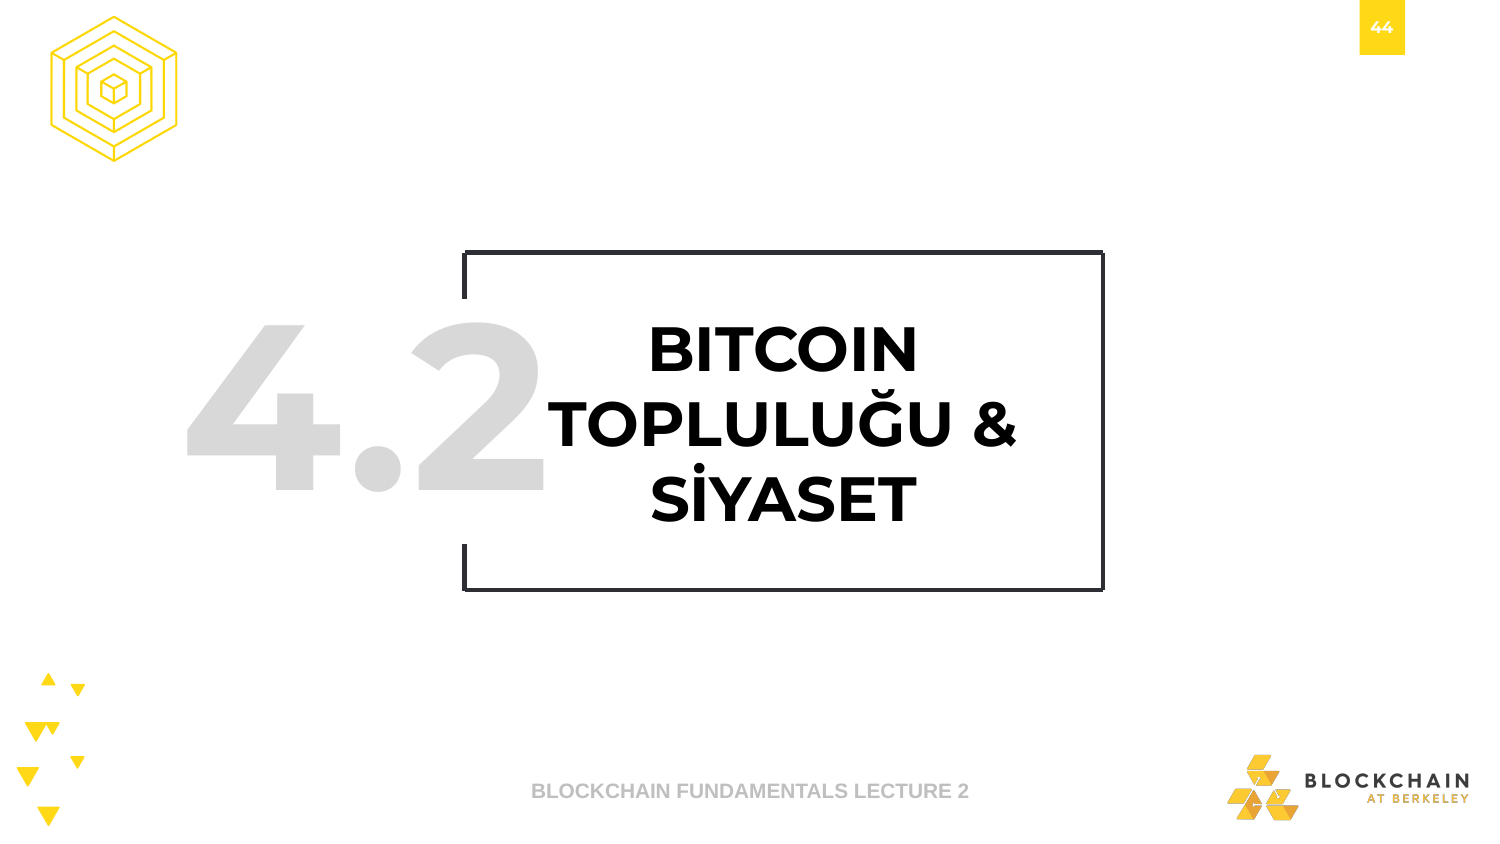

4.2
BITCOIN TOPLULUĞU & SİYASET
BLOCKCHAIN FUNDAMENTALS LECTURE 2